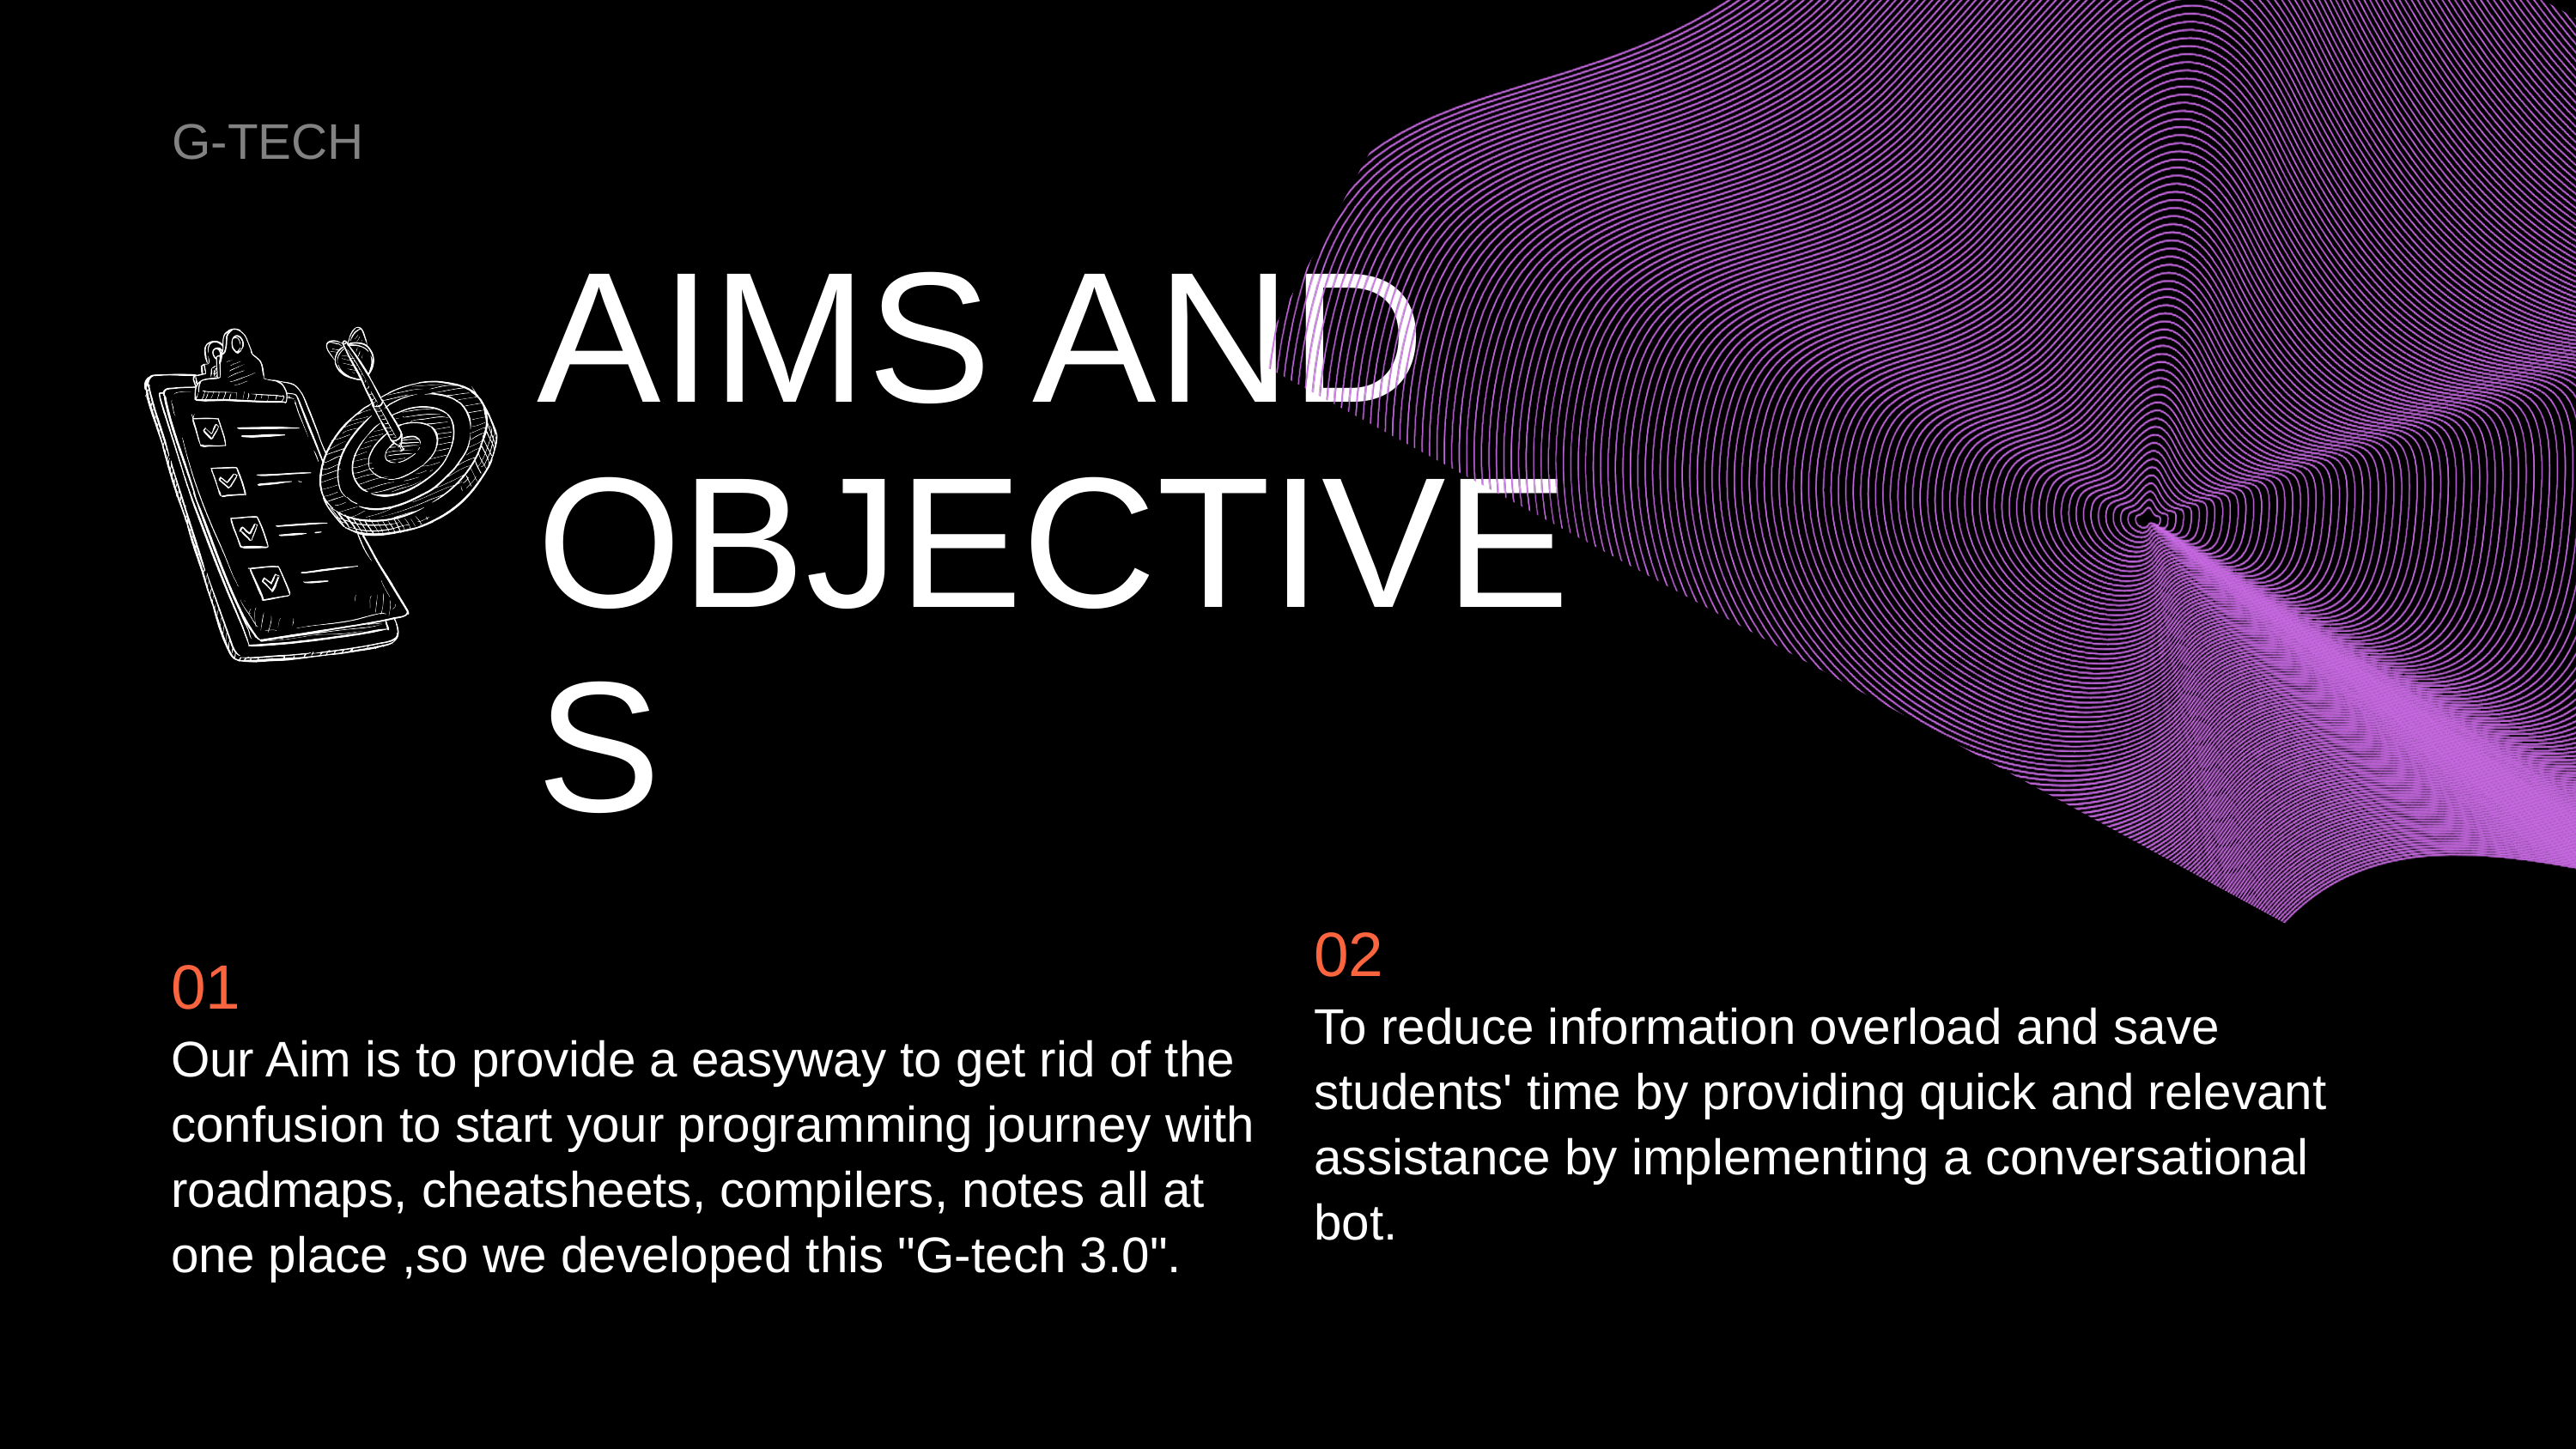

G-TECH

AIMS AND OBJECTIVES

| 01 Our Aim is to provide a easyway to get rid of the confusion to start your programming journey with roadmaps, cheatsheets, compilers, notes all at one place ,so we developed this "G-tech 3.0". | 02 To reduce information overload and save students' time by providing quick and relevant assistance by implementing a conversational bot. |
| --- | --- |